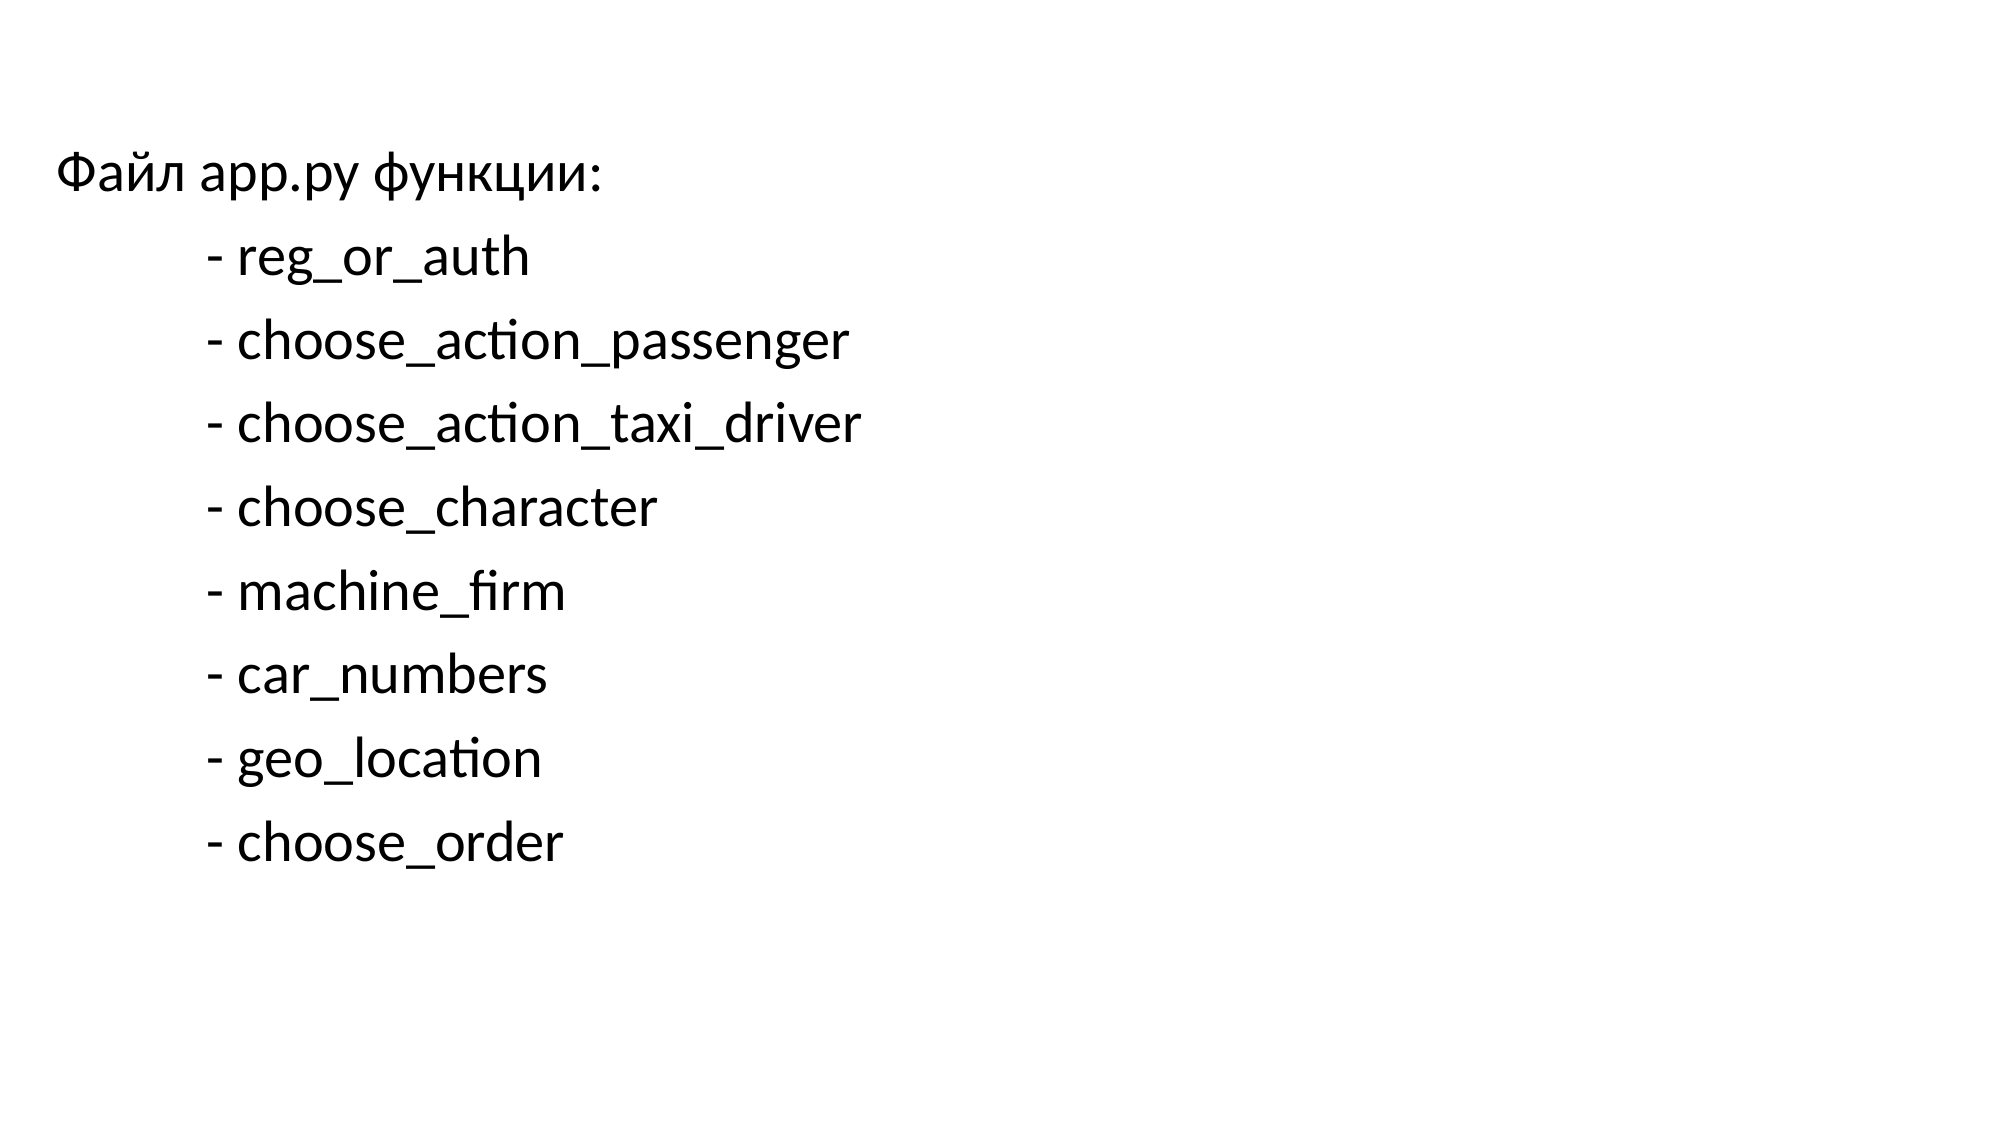

Файл app.py функции:
	- reg_or_auth
	- choose_action_passenger
	- choose_action_taxi_driver
	- choose_character
	- machine_firm
	- car_numbers
	- geo_location
	- choose_order